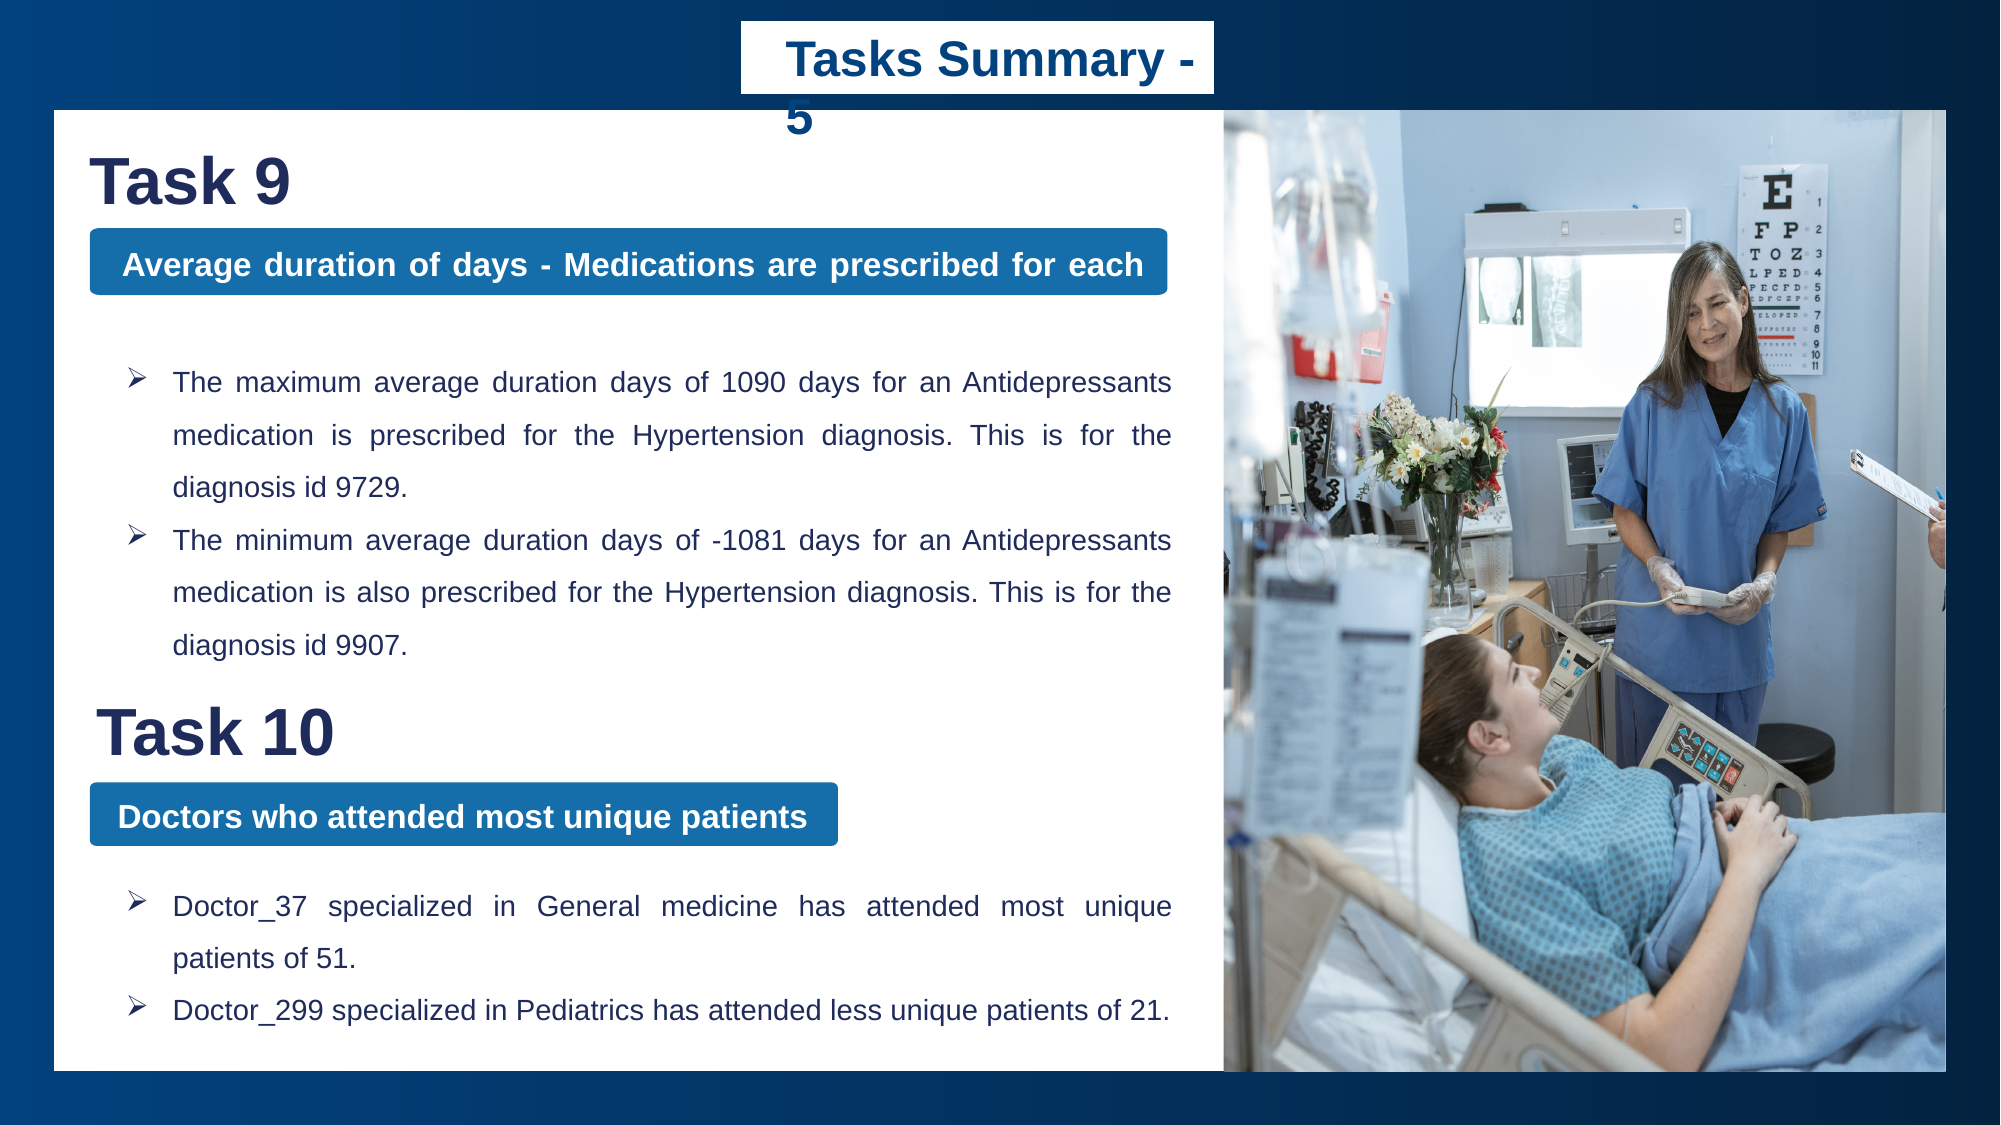

Tasks Summary - 5

Task 9

Average duration of days - Medications are prescribed for each diagnosis
The maximum average duration days of 1090 days for an Antidepressants medication is prescribed for the Hypertension diagnosis. This is for the diagnosis id 9729.
The minimum average duration days of -1081 days for an Antidepressants medication is also prescribed for the Hypertension diagnosis. This is for the diagnosis id 9907.

Task 10

Doctors who attended most unique patients
Doctor_37 specialized in General medicine has attended most unique patients of 51.
Doctor_299 specialized in Pediatrics has attended less unique patients of 21.